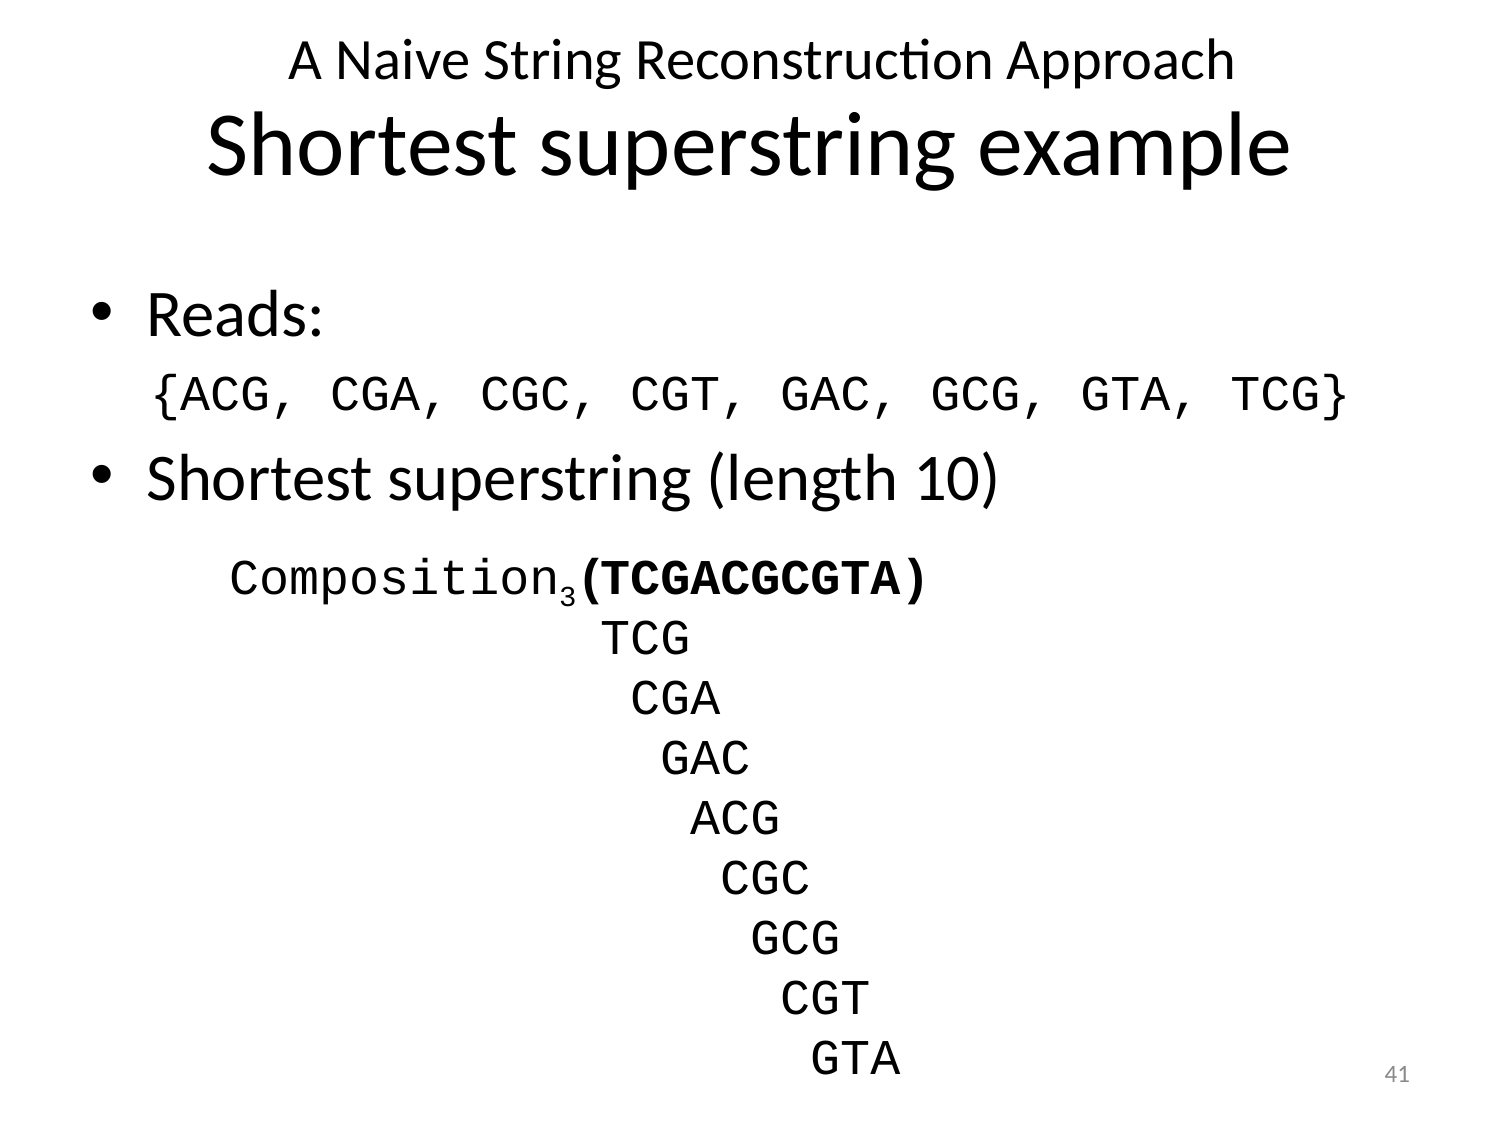

A Naive String Reconstruction Approach
# Shortest superstring example
Reads:
{ACG, CGA, CGC, CGT, GAC, GCG, GTA, TCG}
Shortest superstring (length 10)
Composition3(
TCGACGCGTA)
TCG
 CGA
  GAC
   ACG
    CGC
     GCG
      CGT
       GTA

41